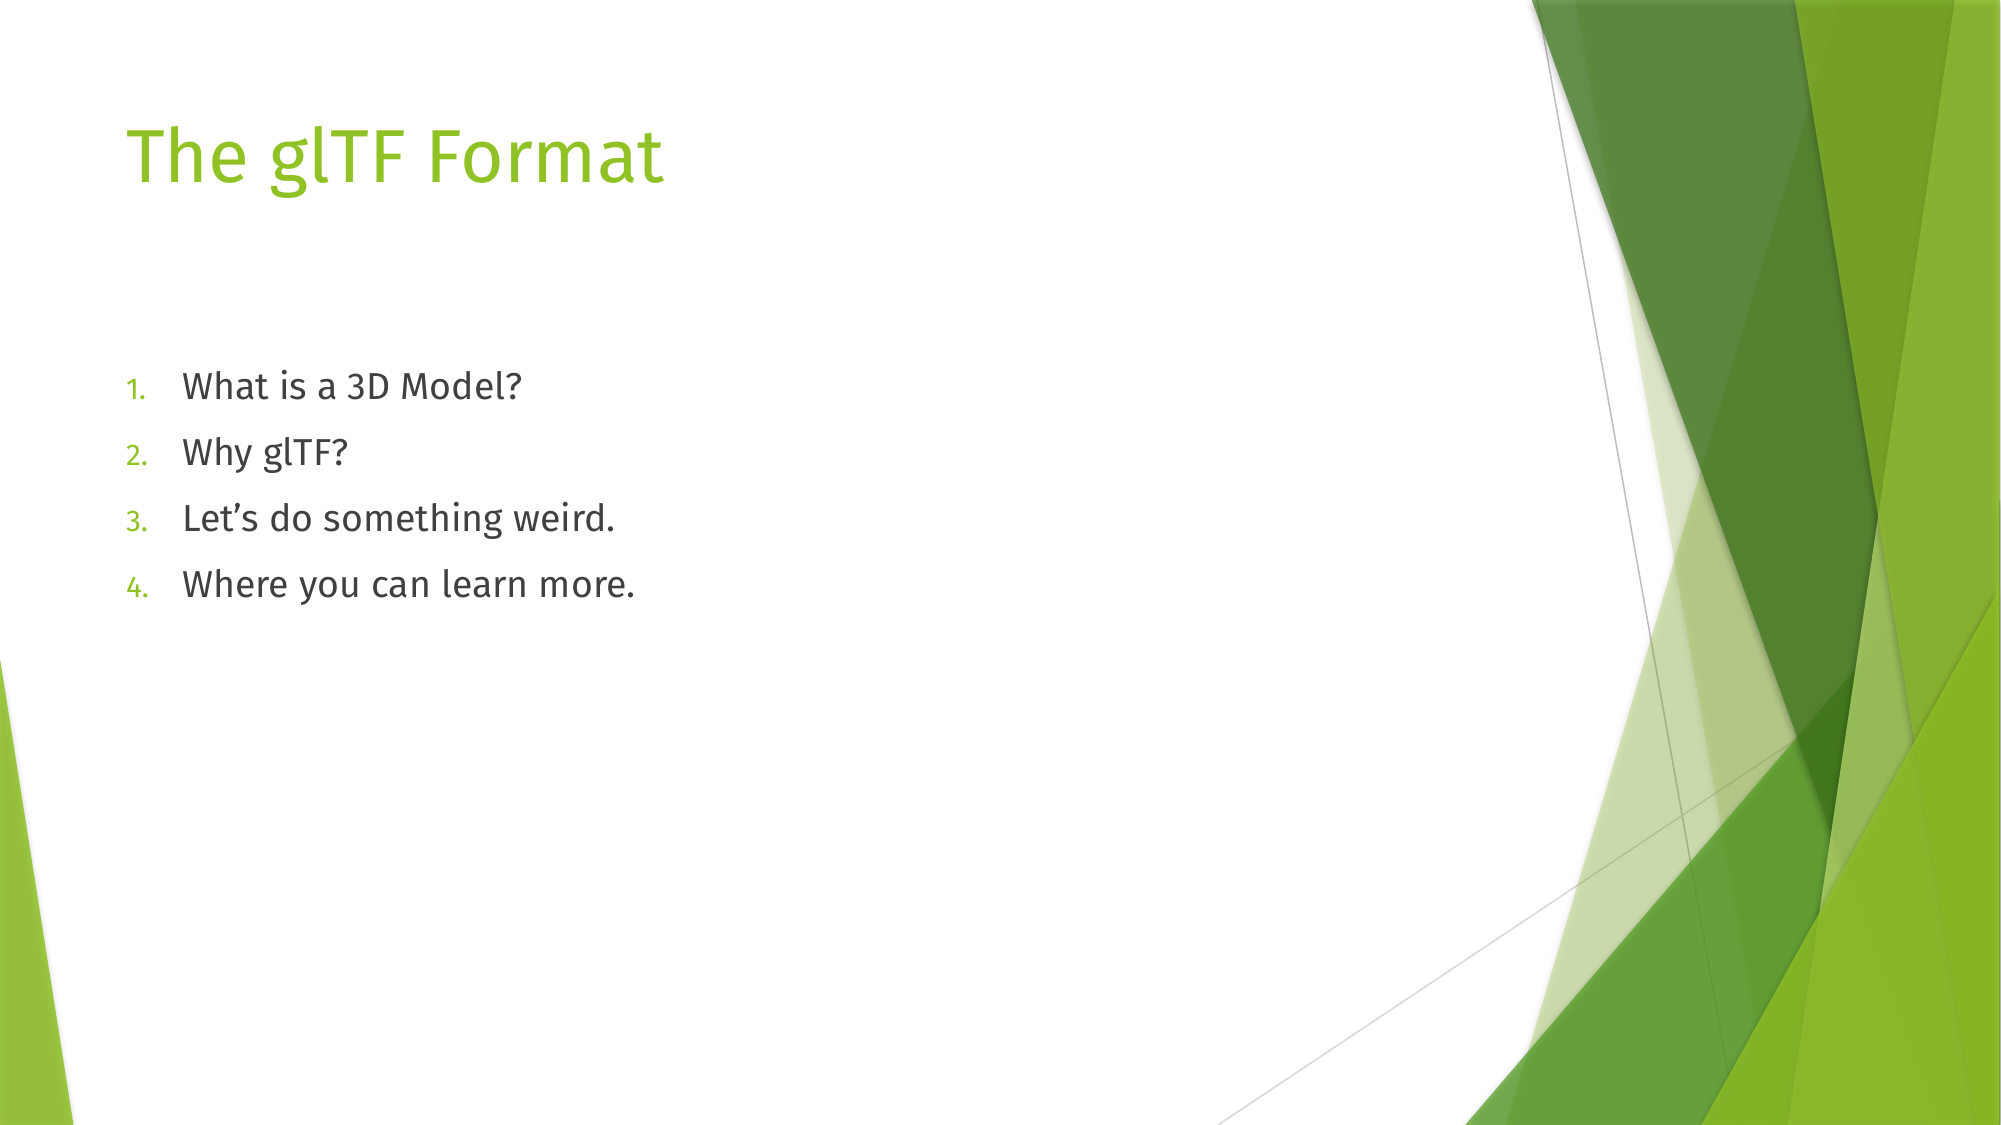

# The glTF Format
What is a 3D Model?
Why glTF?
Let’s do something weird.
Where you can learn more.